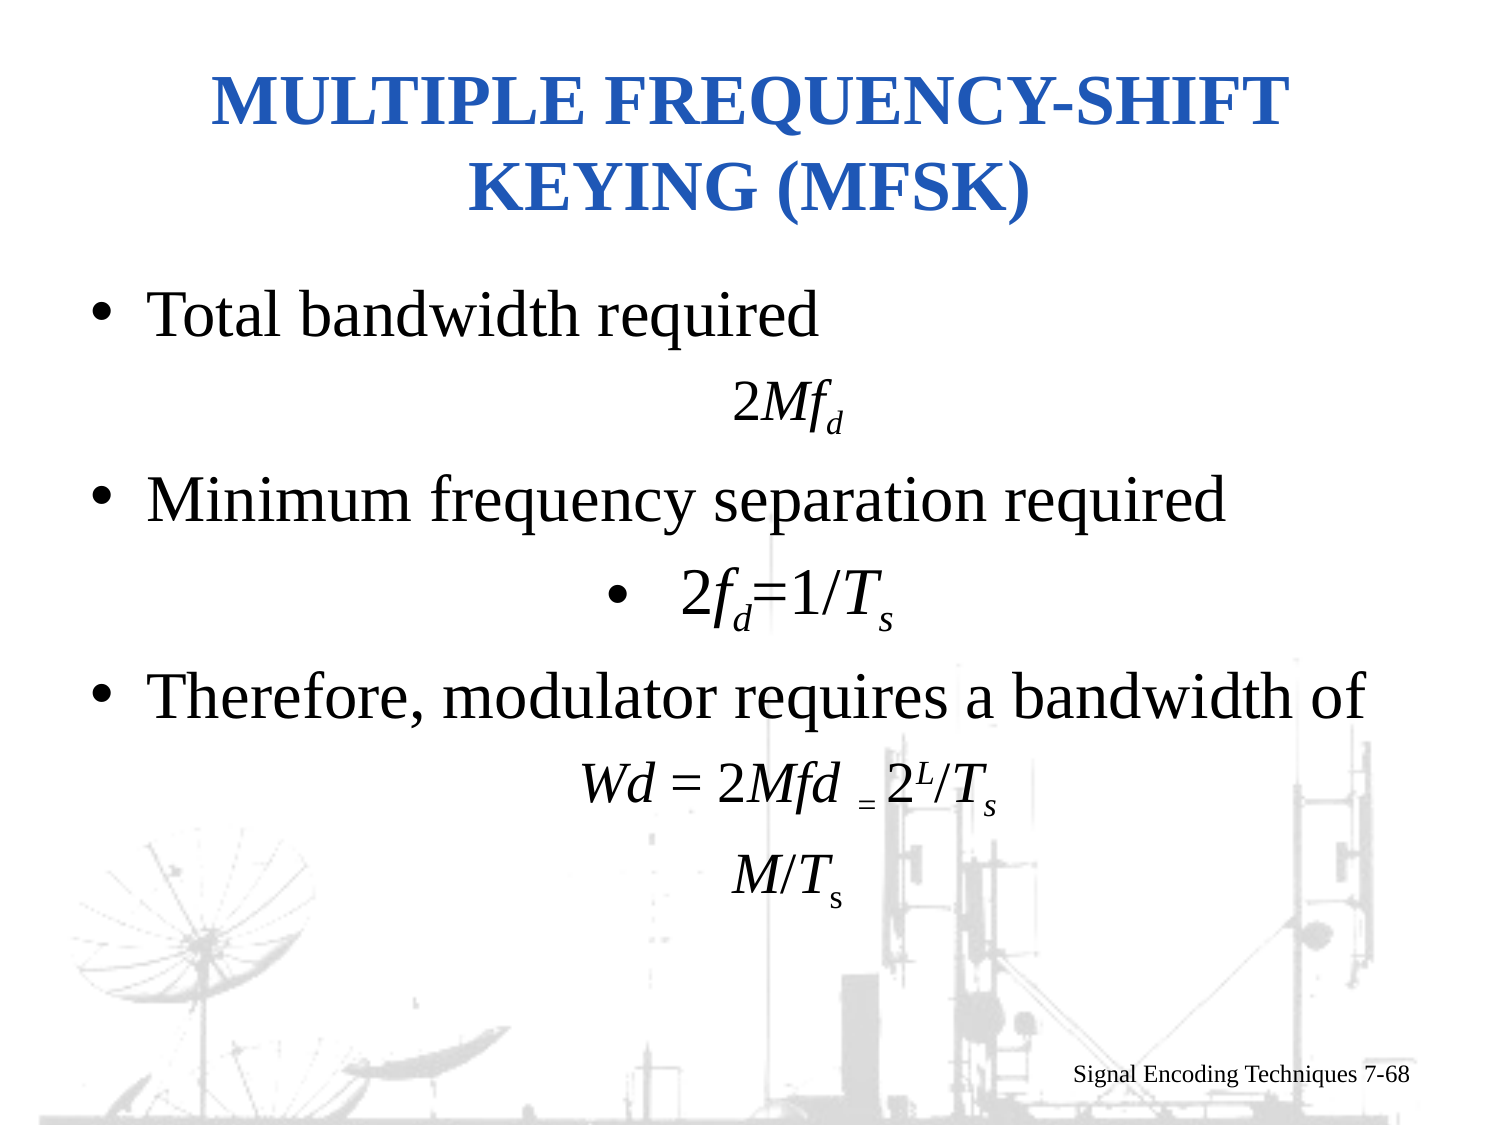

# Multiple Frequency-Shift Keying (MFSK)
Total bandwidth required
2Mfd
Minimum frequency separation required
2fd=1/Ts
Therefore, modulator requires a bandwidth of
Wd = 2Mfd = 2L/Ts
M/Ts
Signal Encoding Techniques 7-68